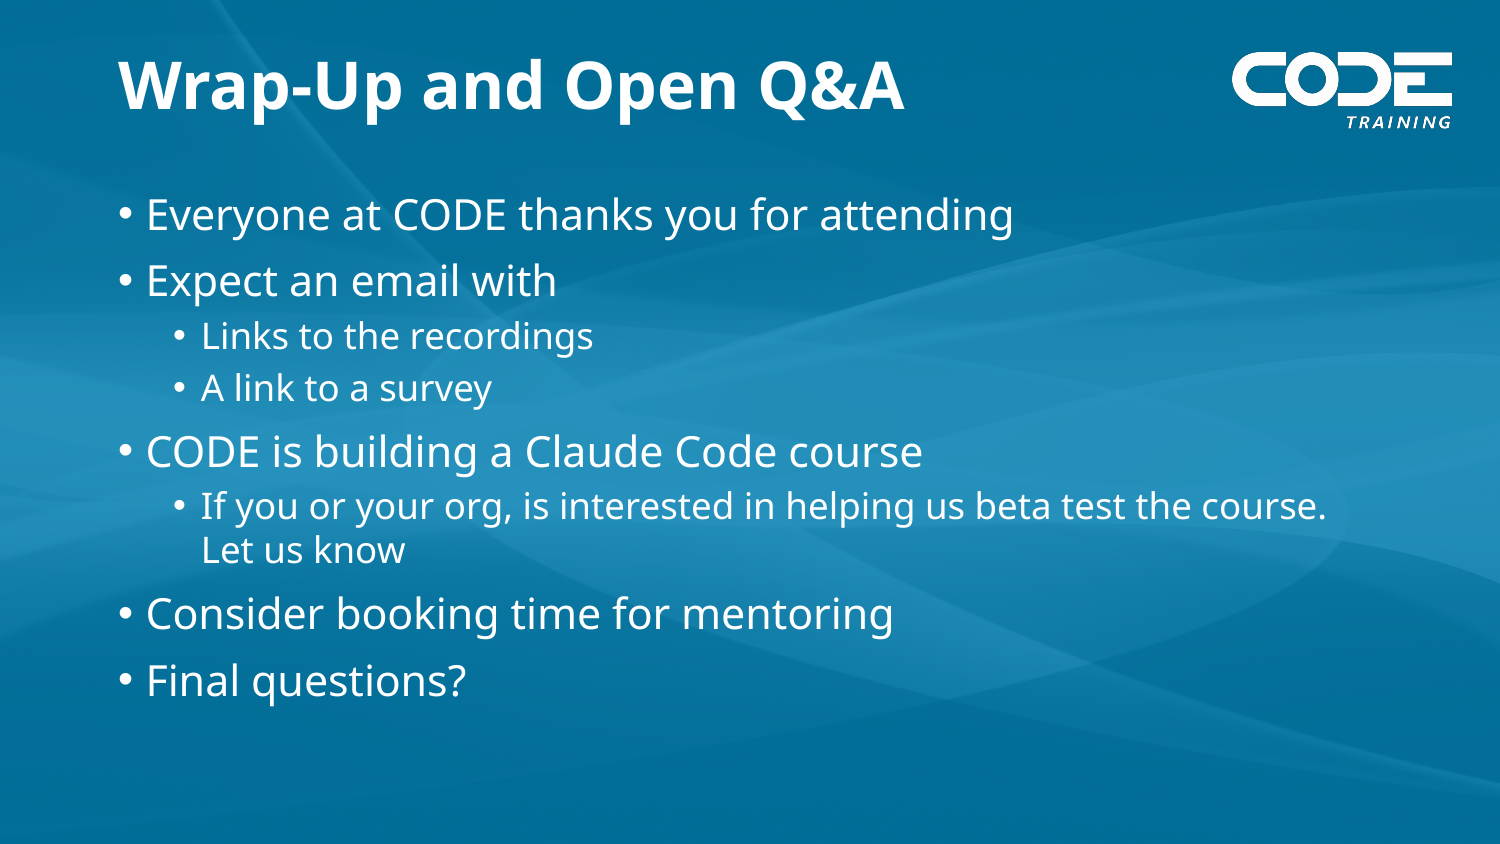

# Wrap-Up and Open Q&A
Everyone at CODE thanks you for attending
Expect an email with
Links to the recordings
A link to a survey
CODE is building a Claude Code course
If you or your org, is interested in helping us beta test the course. Let us know
Consider booking time for mentoring
Final questions?